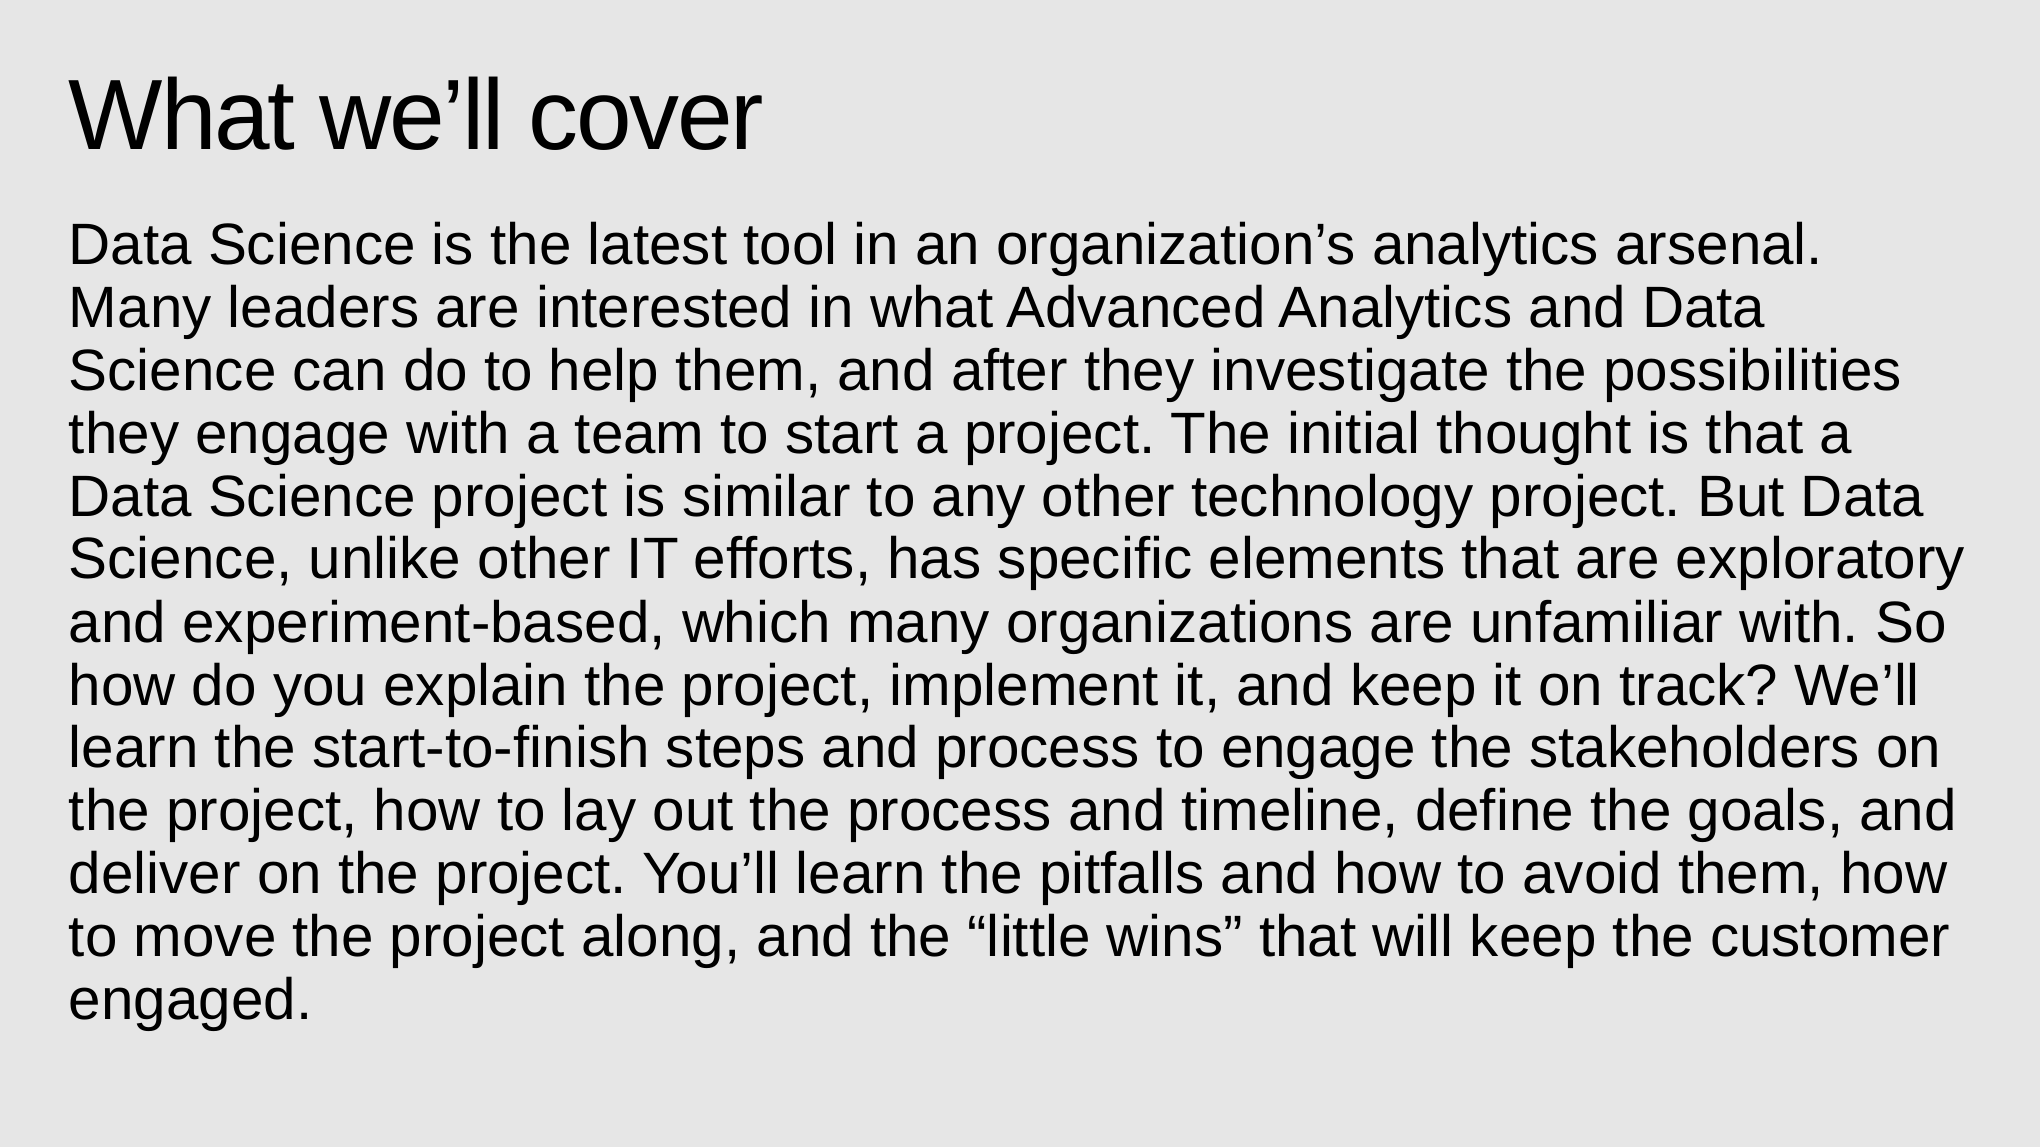

# What we’ll cover
Data Science is the latest tool in an organization’s analytics arsenal. Many leaders are interested in what Advanced Analytics and Data Science can do to help them, and after they investigate the possibilities they engage with a team to start a project. The initial thought is that a Data Science project is similar to any other technology project. But Data Science, unlike other IT efforts, has specific elements that are exploratory and experiment-based, which many organizations are unfamiliar with. So how do you explain the project, implement it, and keep it on track? We’ll learn the start-to-finish steps and process to engage the stakeholders on the project, how to lay out the process and timeline, define the goals, and deliver on the project. You’ll learn the pitfalls and how to avoid them, how to move the project along, and the “little wins” that will keep the customer engaged.